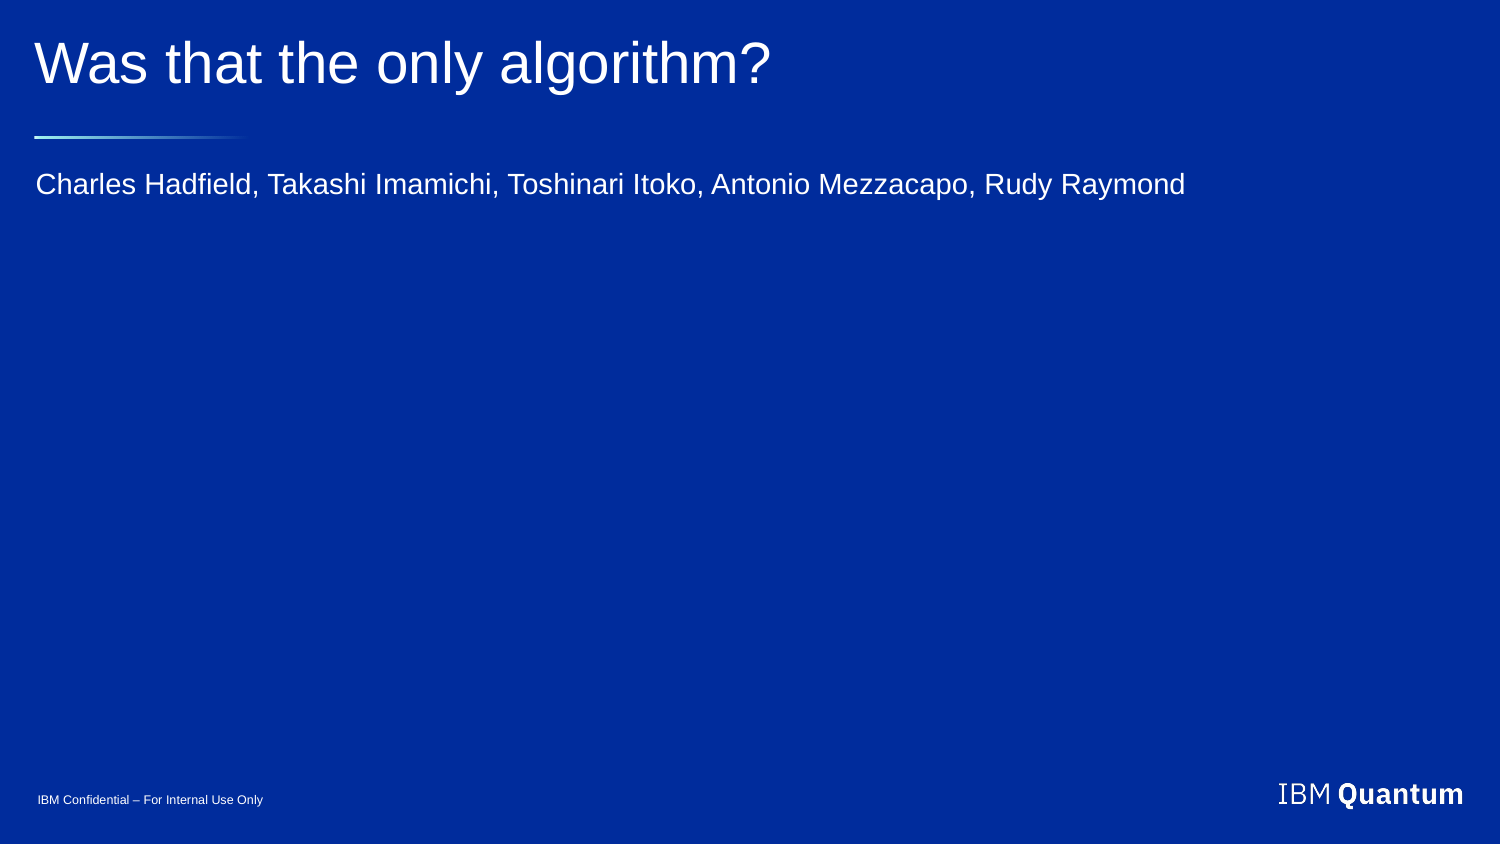

# Was that the only algorithm?
Charles Hadfield, Takashi Imamichi, Toshinari Itoko, Antonio Mezzacapo, Rudy Raymond
IBM Confidential – For Internal Use Only